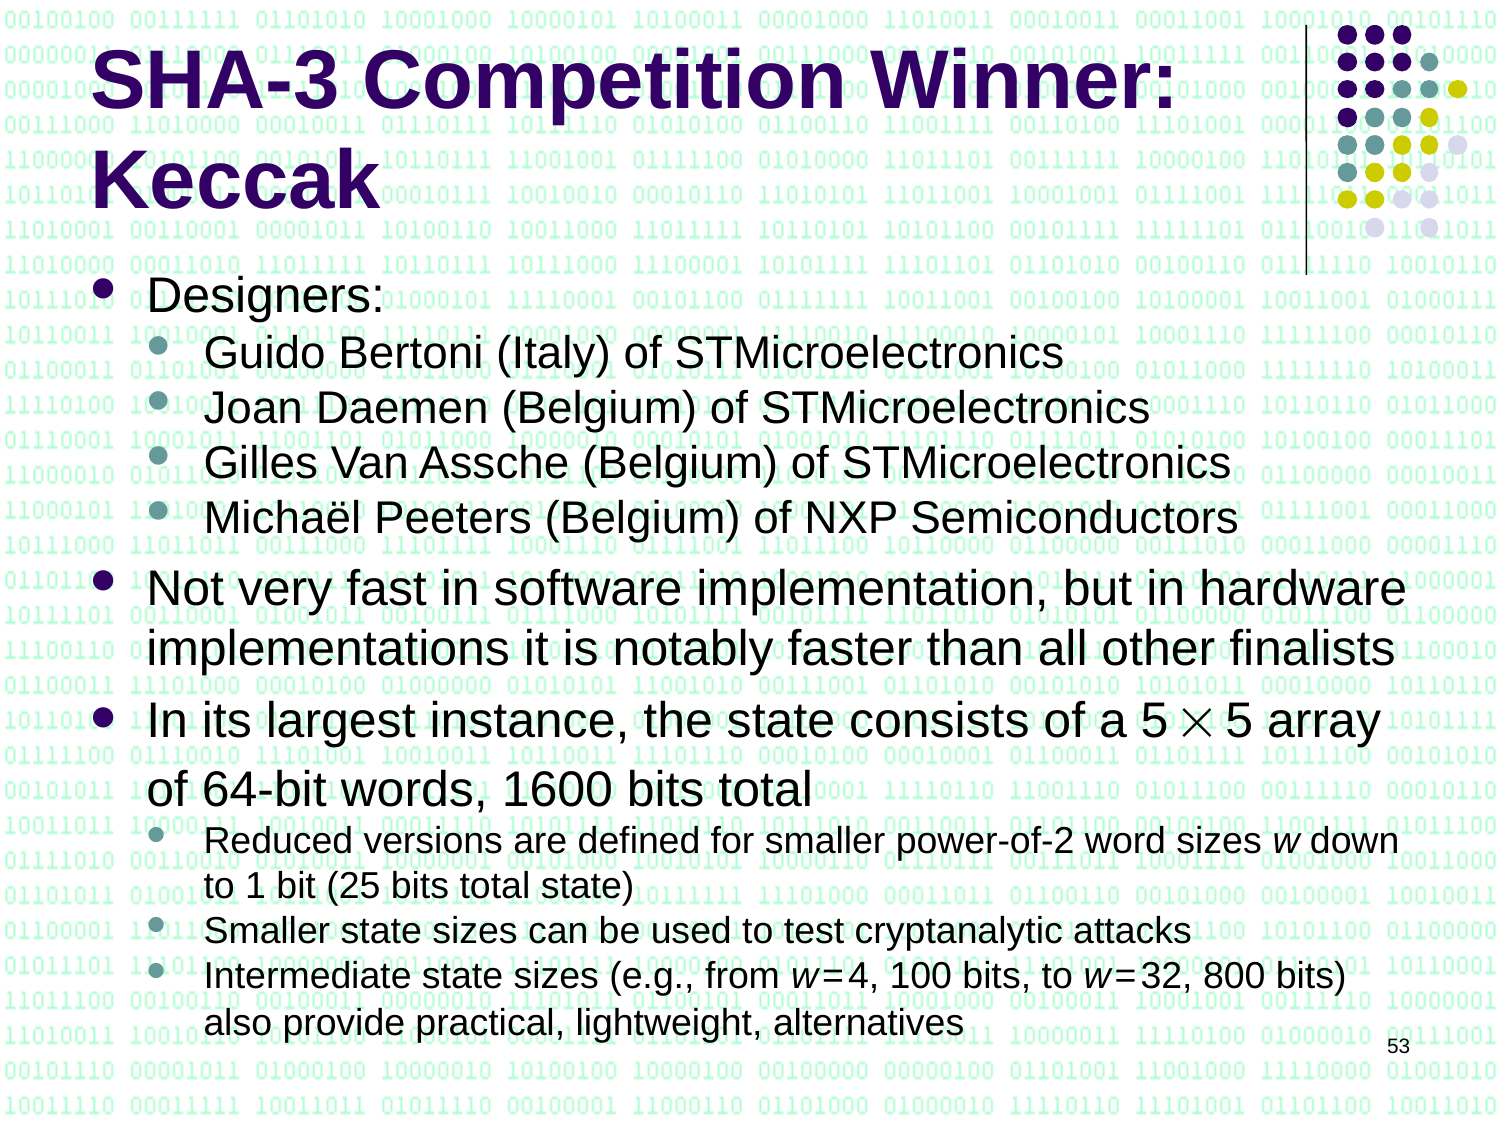

# SHA-3 Competition Winner: Keccak
Designers:
Guido Bertoni (Italy) of STMicroelectronics
Joan Daemen (Belgium) of STMicroelectronics
Gilles Van Assche (Belgium) of STMicroelectronics
Michaël Peeters (Belgium) of NXP Semiconductors
Not very fast in software implementation, but in hardware implementations it is notably faster than all other finalists
In its largest instance, the state consists of a 5 × 5 array of 64-bit words, 1600 bits total
Reduced versions are defined for smaller power-of-2 word sizes w down to 1 bit (25 bits total state)
Smaller state sizes can be used to test cryptanalytic attacks
Intermediate state sizes (e.g., from w = 4, 100 bits, to w = 32, 800 bits) also provide practical, lightweight, alternatives
53